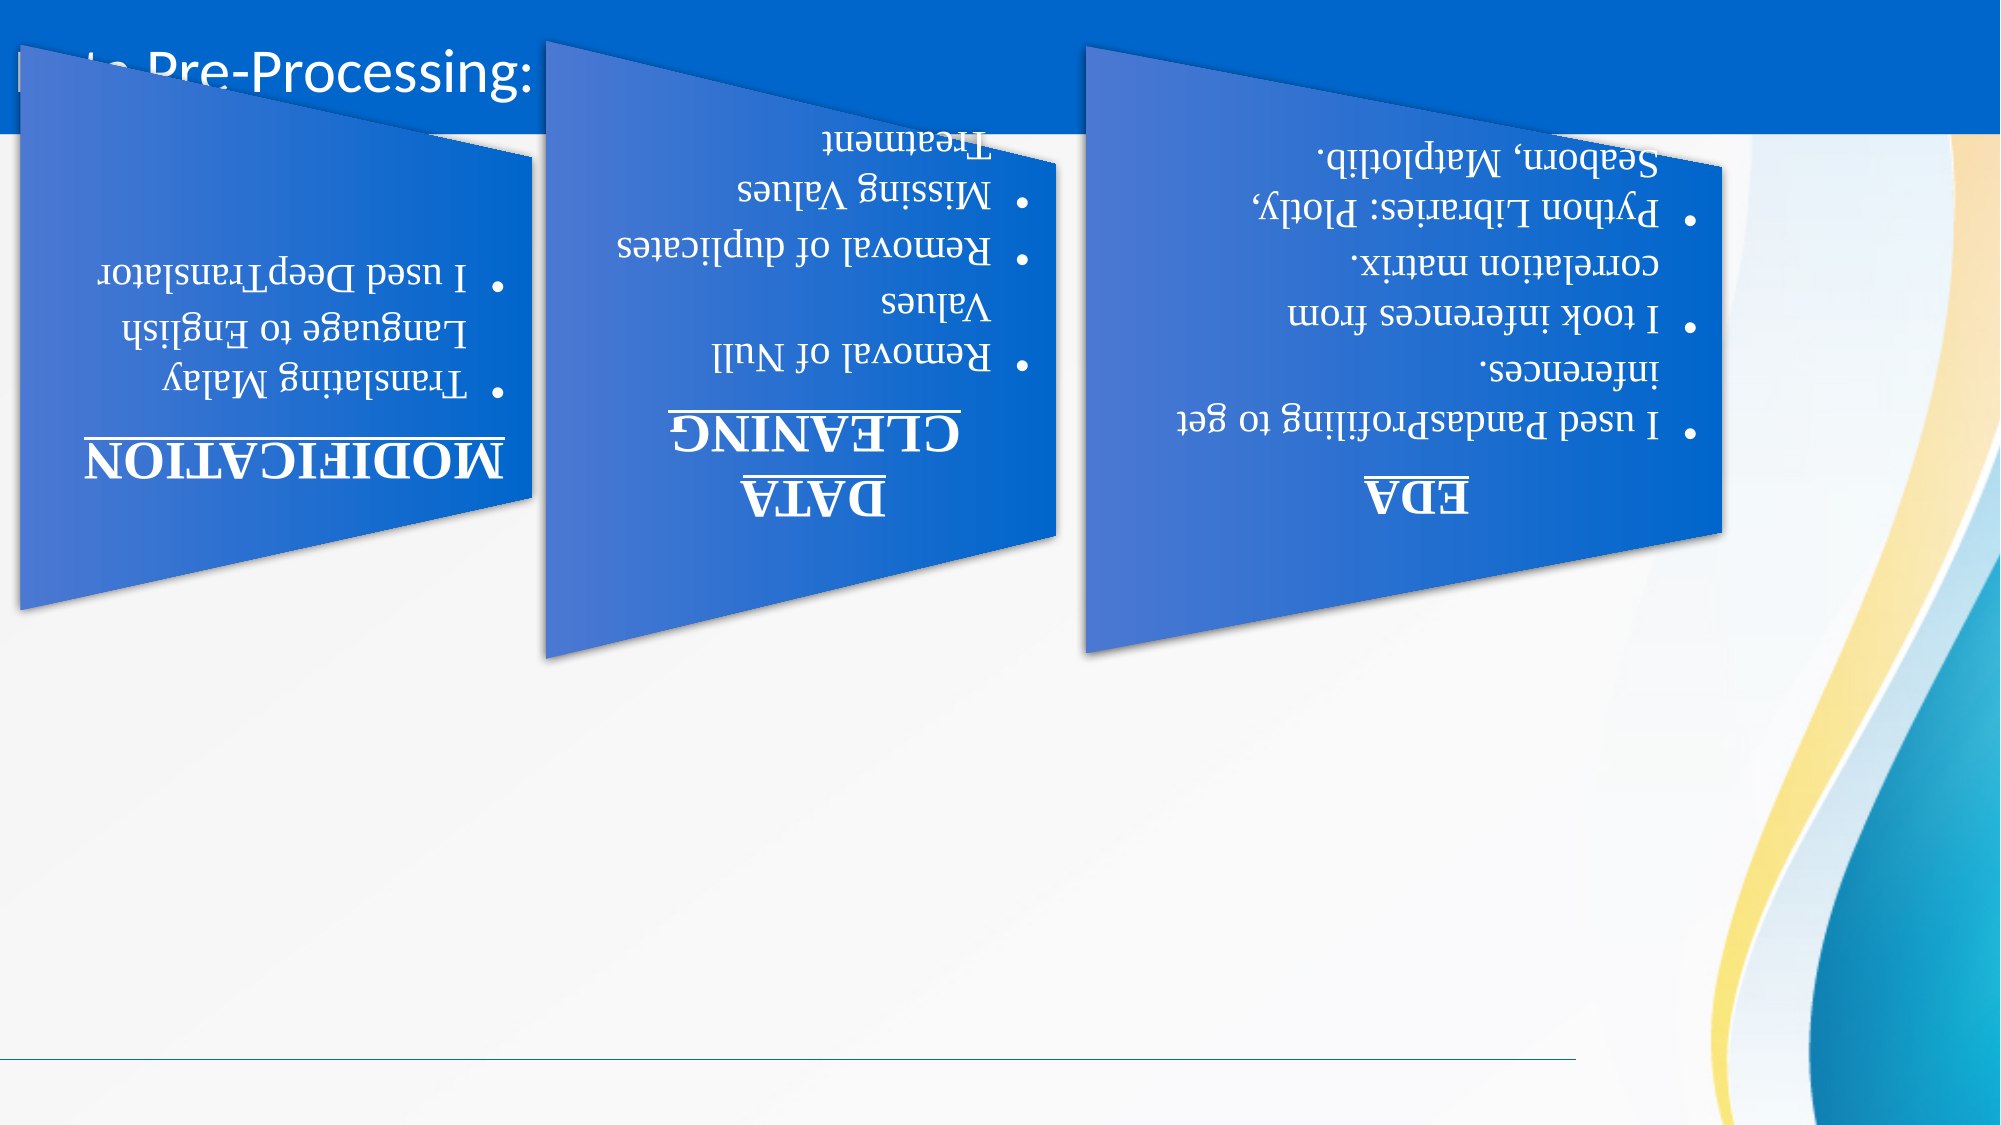

# Data Pre-Processing:
MODIFICATION
Translating Malay Language to English
I used DeepTranslator
DATA CLEANING
Removal of Null Values
Removal of duplicates
Missing Values Treatment
EDA
I used PandasProfiling to get inferences.
I took inferences from correlation matrix.
Python Libraries: Plotly, Seaborn, Matplotlib.